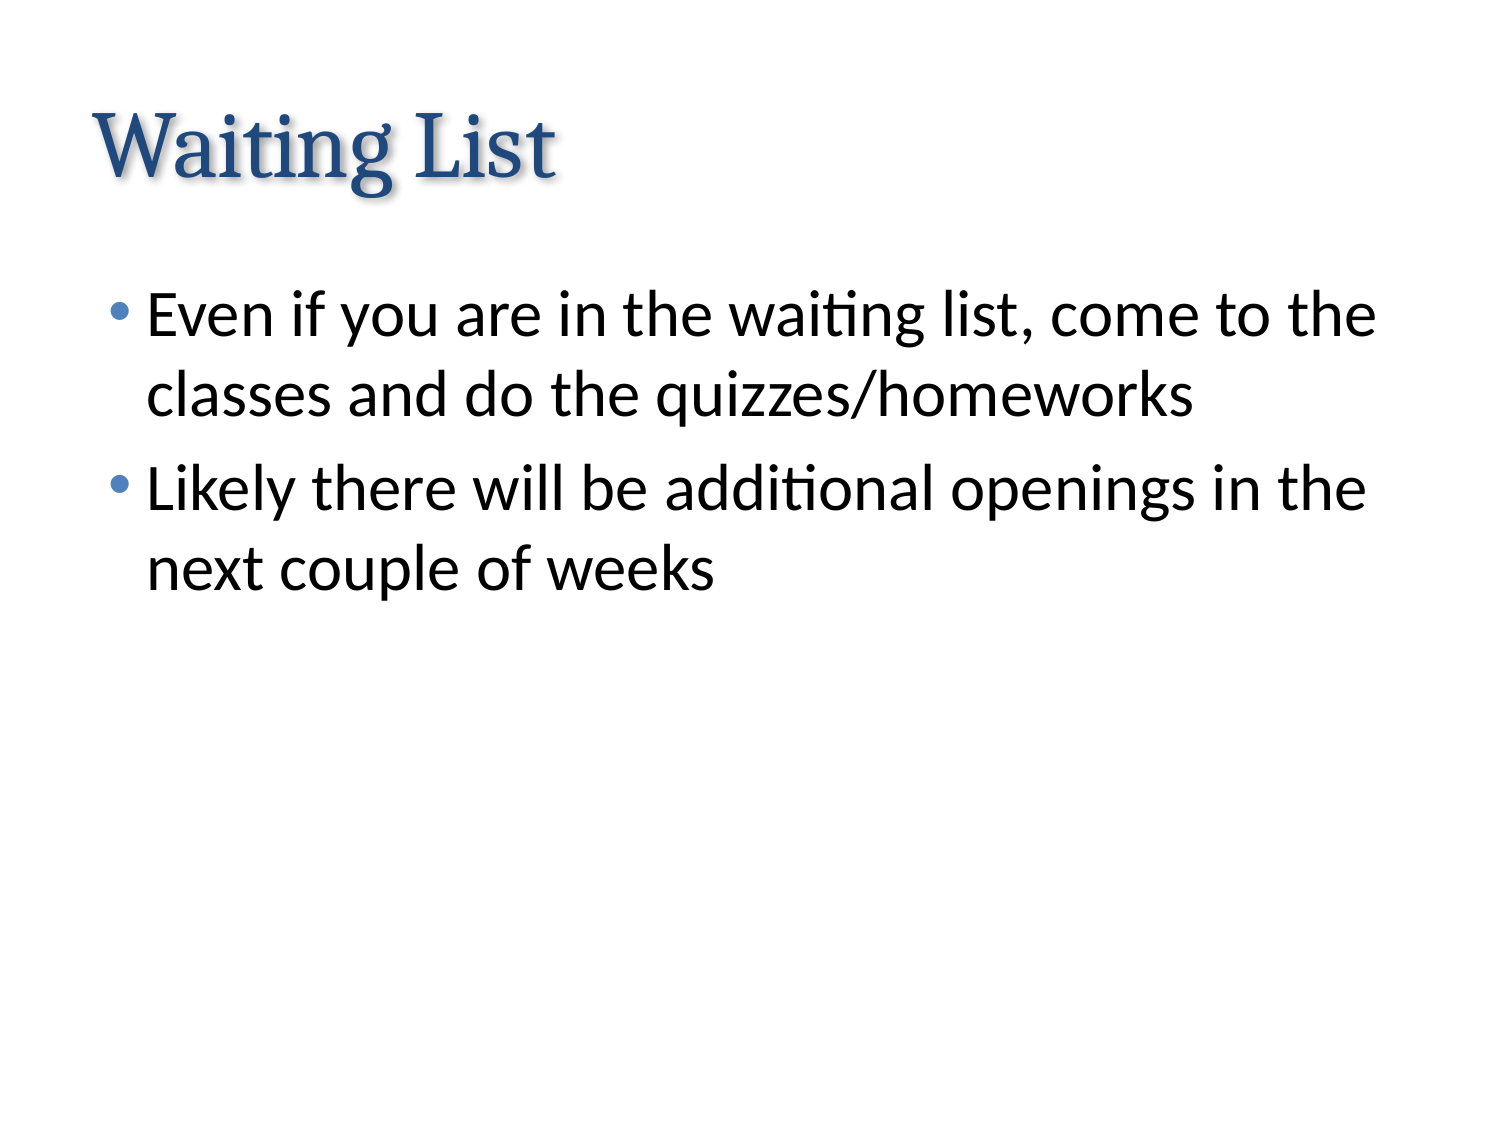

# Waiting List
Even if you are in the waiting list, come to the classes and do the quizzes/homeworks
Likely there will be additional openings in the next couple of weeks